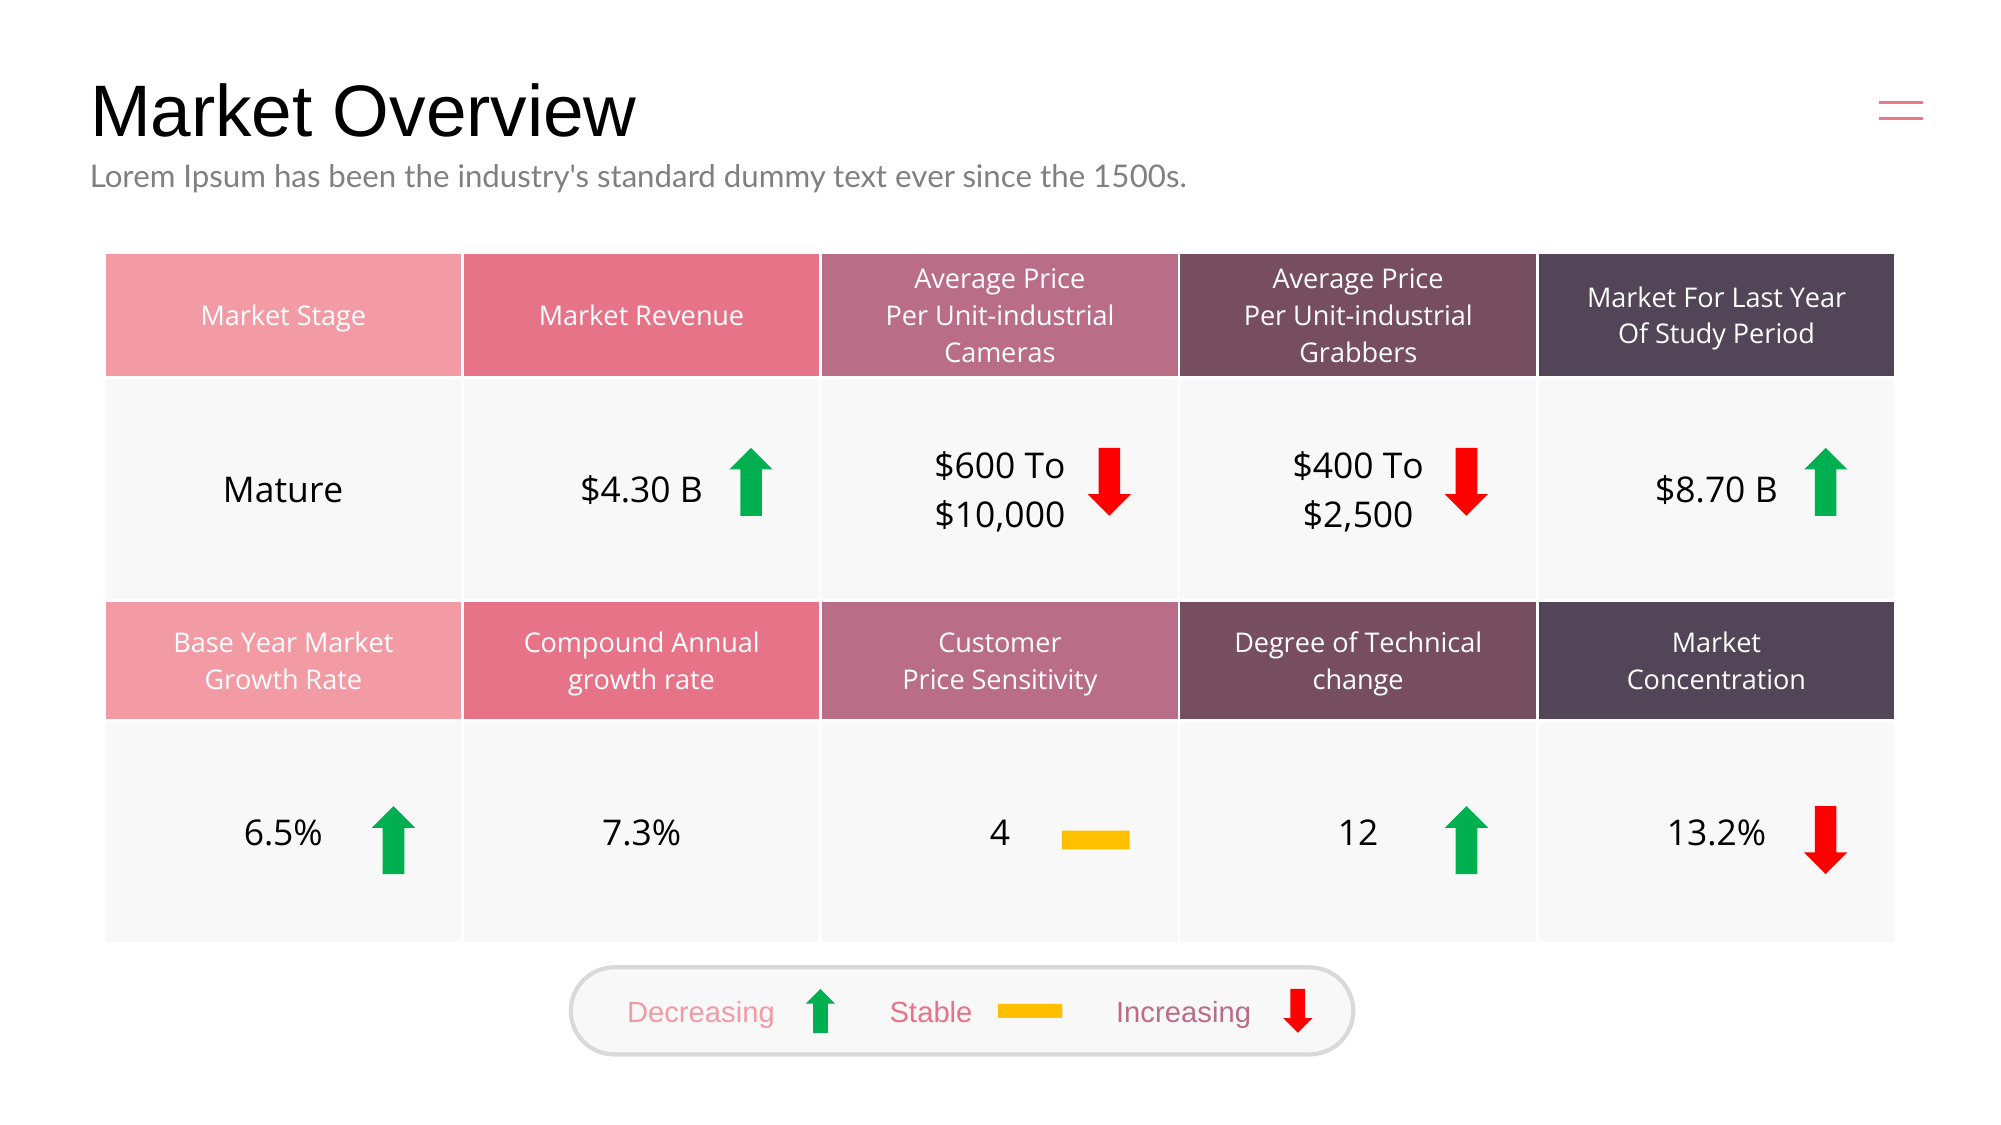

# Market Overview
Lorem Ipsum has been the industry's standard dummy text ever since the 1500s.
| Market Stage | Market Revenue | Average Price Per Unit-industrial Cameras | Average Price Per Unit-industrial Grabbers | Market For Last Year Of Study Period |
| --- | --- | --- | --- | --- |
| Mature | $4.30 B | $600 To $10,000 | $400 To $2,500 | $8.70 B |
| Base Year Market Growth Rate | Compound Annual growth rate | Customer Price Sensitivity | Degree of Technical change | Market Concentration |
| 6.5% | 7.3% | 4 | 12 | 13.2% |

Decreasing
Stable
Increasing